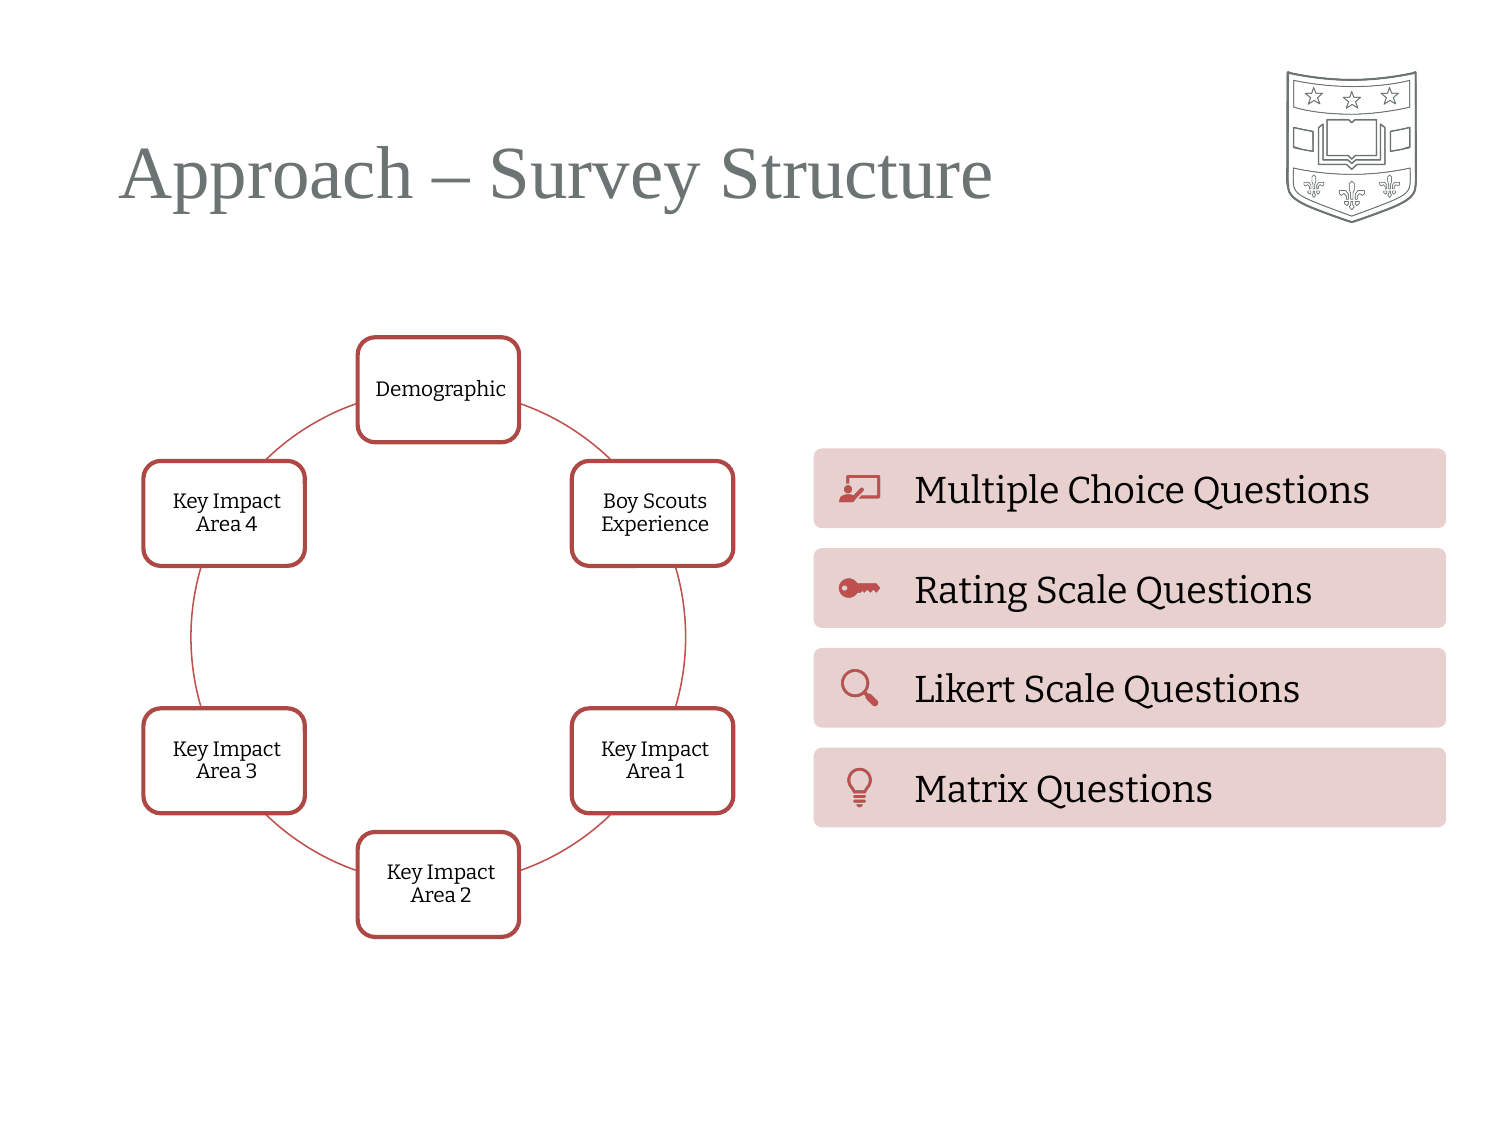

# Approach – Survey Structure
Demographic
Boy Scouts Experience
Key Impact Area 1
Key Impact Area 2
Key Impact Area 3
Key Impact Area 4
Multiple Choice Questions
Rating Scale Questions
Likert Scale Questions
Matrix Questions